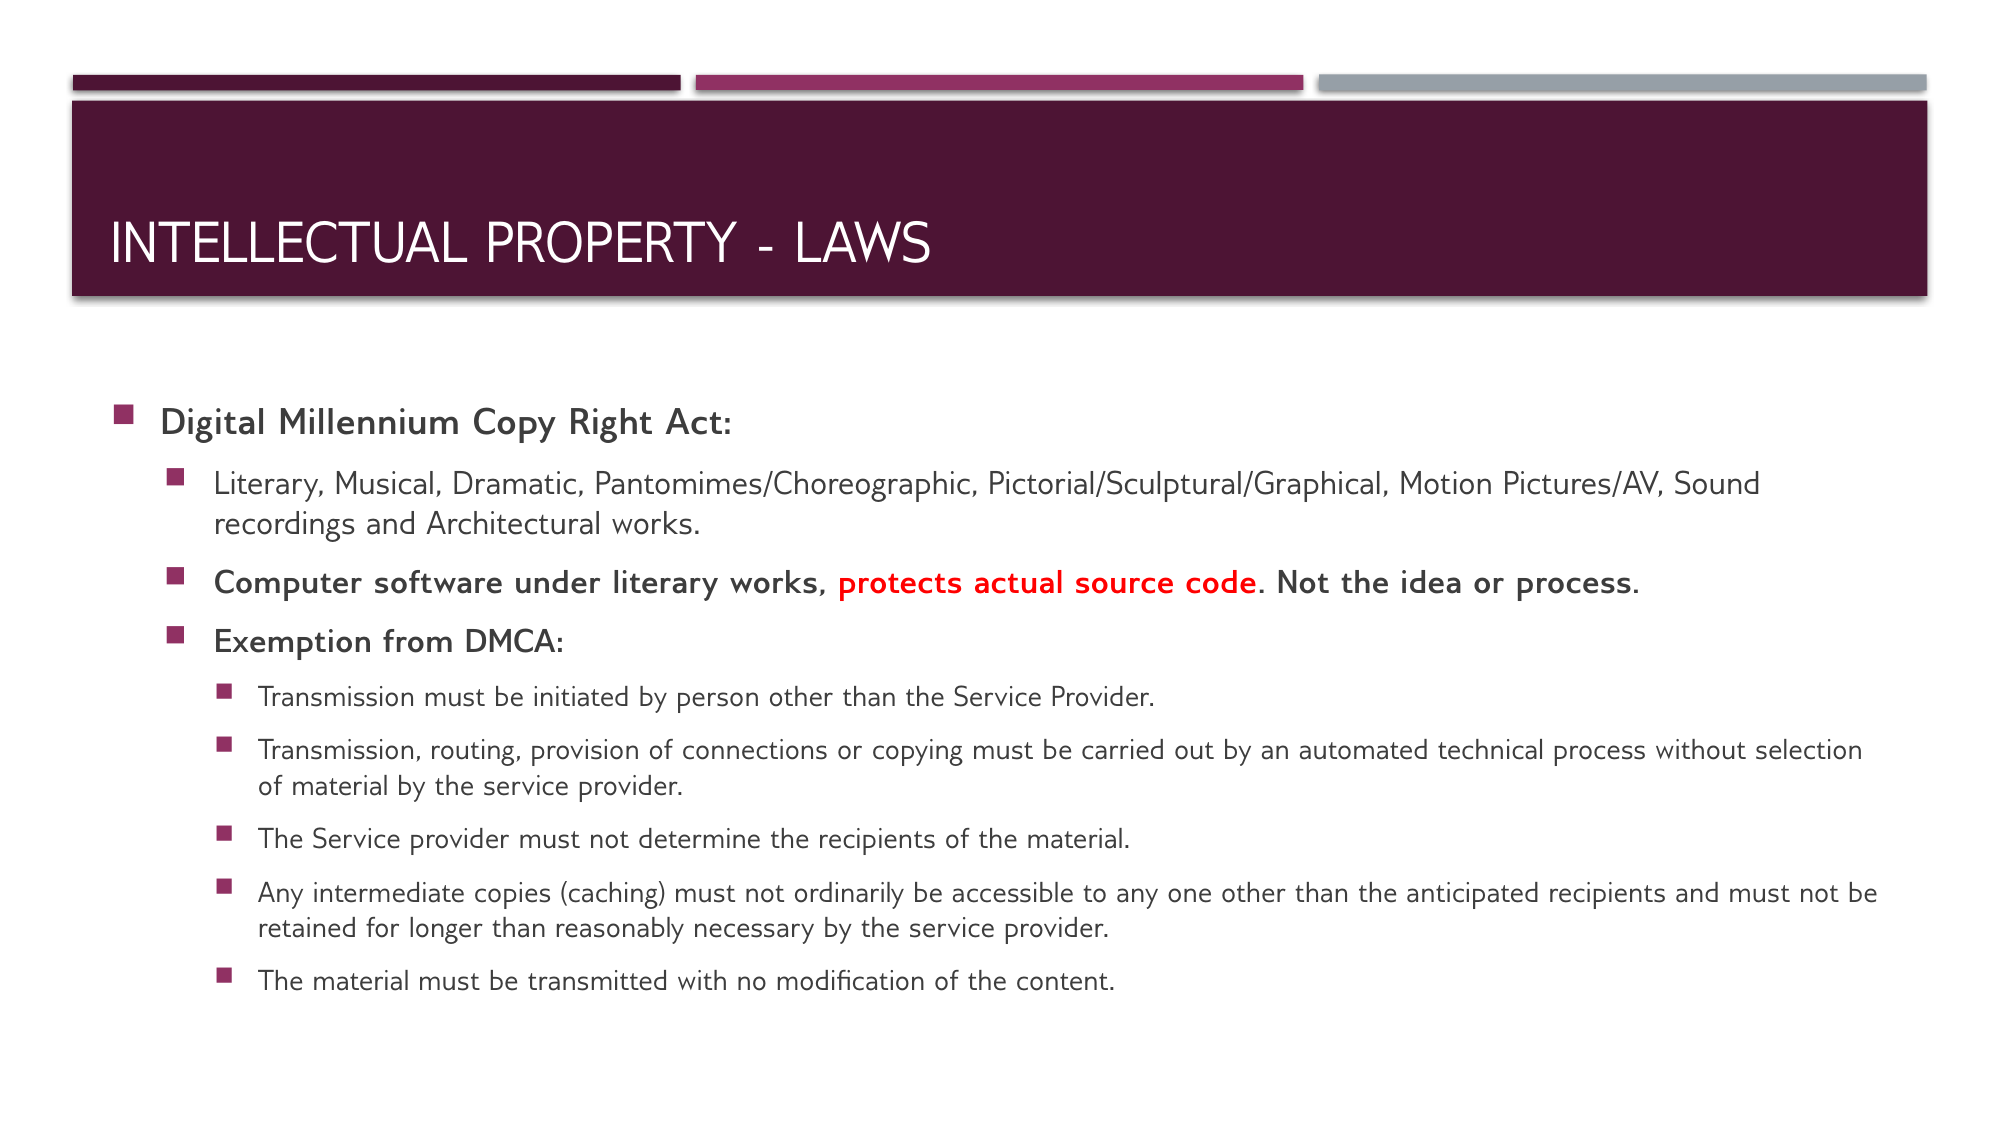

# Intellectual Property - Laws
Digital Millennium Copy Right Act:
Literary, Musical, Dramatic, Pantomimes/Choreographic, Pictorial/Sculptural/Graphical, Motion Pictures/AV, Sound recordings and Architectural works.
Computer software under literary works, protects actual source code. Not the idea or process.
Exemption from DMCA:
Transmission must be initiated by person other than the Service Provider.
Transmission, routing, provision of connections or copying must be carried out by an automated technical process without selection of material by the service provider.
The Service provider must not determine the recipients of the material.
Any intermediate copies (caching) must not ordinarily be accessible to any one other than the anticipated recipients and must not be retained for longer than reasonably necessary by the service provider.
The material must be transmitted with no modification of the content.